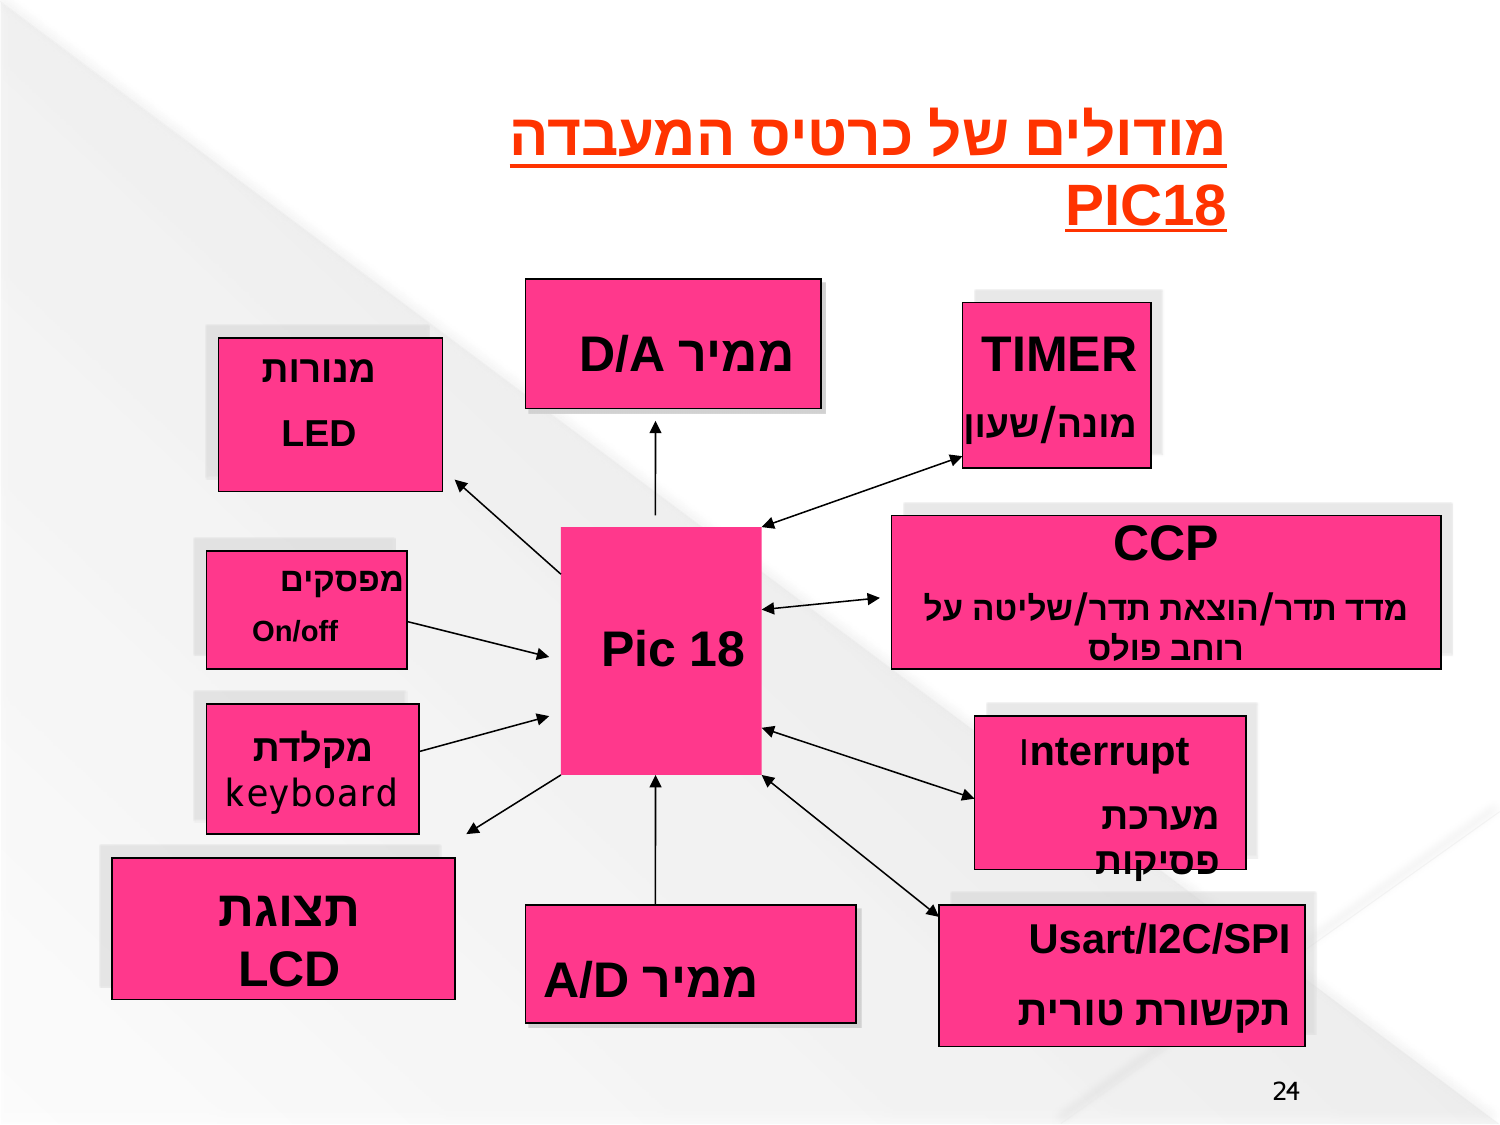

מודולים של כרטיס המעבדה PIC18

TIMER
מונה/שעון
ממיר D/A
מנורות
LED

CCP
מדד תדר/הוצאת תדר/שליטה על רוחב פולס

מפסקים
On/off

Pic 18

מפסקים
On/off
מפסקים
On/off
מקלדת
keyboard

Interrupt
מערכת פסיקות

תצוגת LCD
Usart/I2C/SPI
תקשורת טורית

ממיר A/D

24